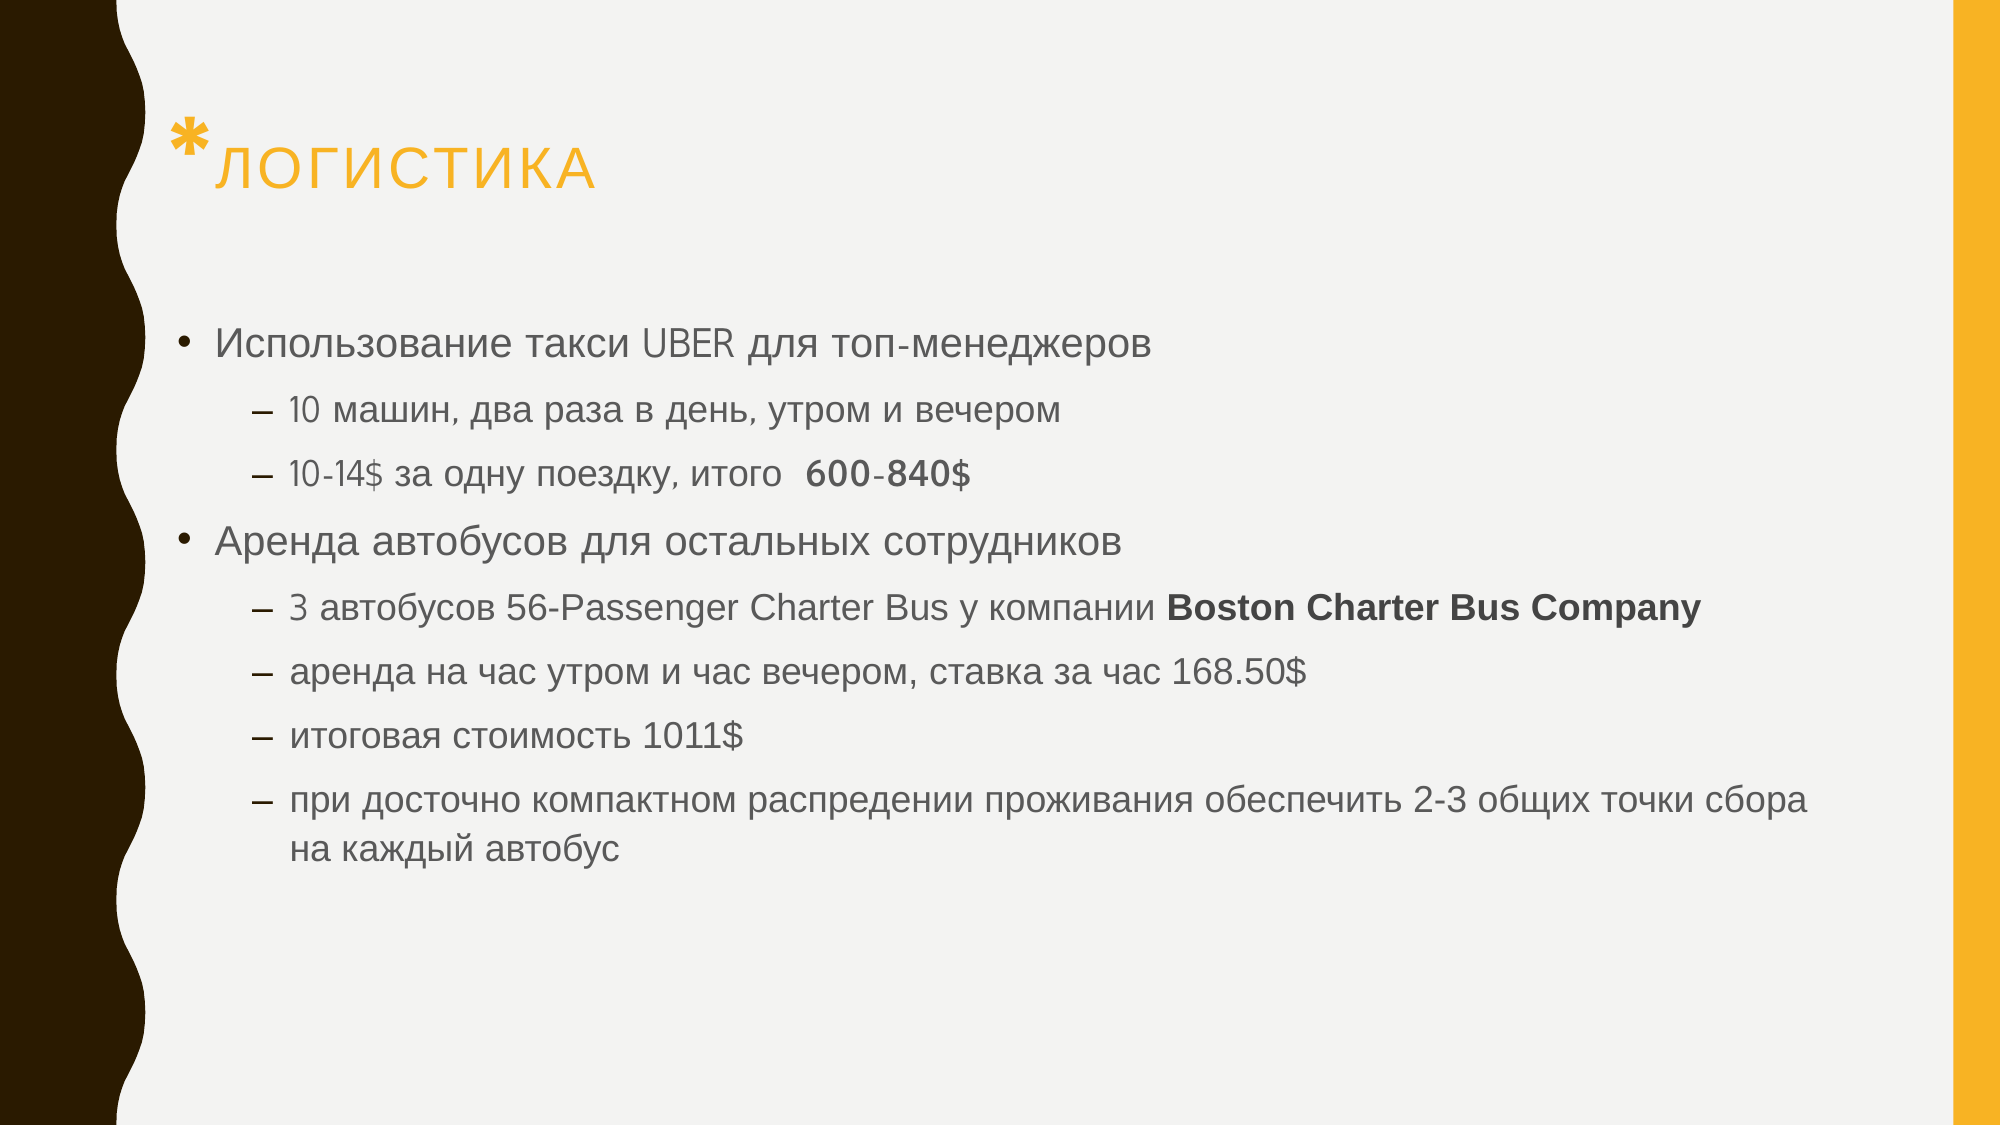

# *Логистика
Использование такси UBER для топ-менеджеров
10 машин, два раза в день, утром и вечером
10-14$ за одну поездку, итого  600-840$
Аренда автобусов для остальных сотрудников
3 автобусов 56-Passenger Charter Bus у компании Boston Charter Bus Company
аренда на час утром и час вечером, ставка за час 168.50$
итоговая стоимость 1011$
при досточно компактном распредении проживания обеспечить 2-3 общих точки сбора на каждый автобус
6